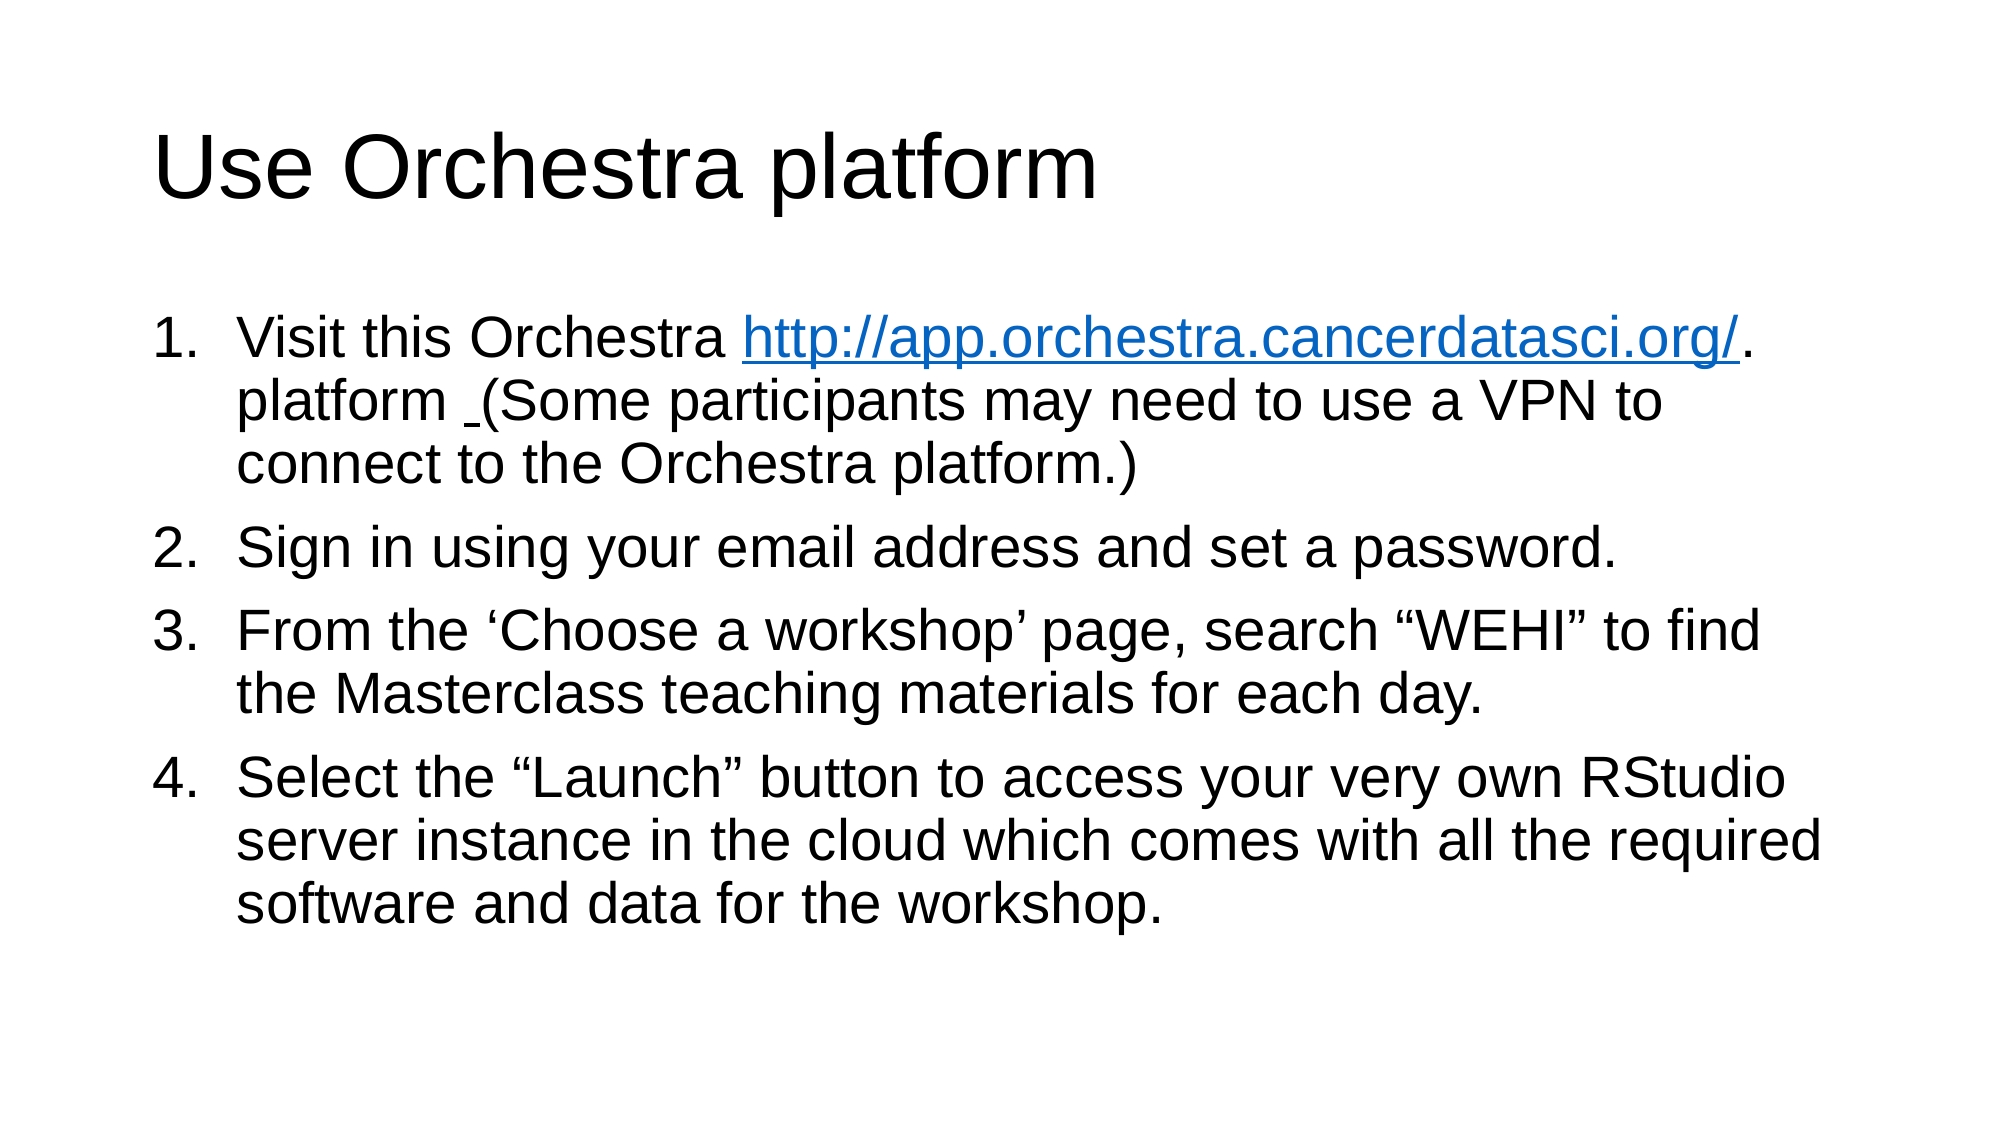

# Use Orchestra platform
Visit this Orchestra http://app.orchestra.cancerdatasci.org/.  platform  (Some participants may need to use a VPN to connect to the Orchestra platform.)
Sign in using your email address and set a password.
From the ‘Choose a workshop’ page, search “WEHI” to find the Masterclass teaching materials for each day.
Select the “Launch” button to access your very own RStudio server instance in the cloud which comes with all the required software and data for the workshop.